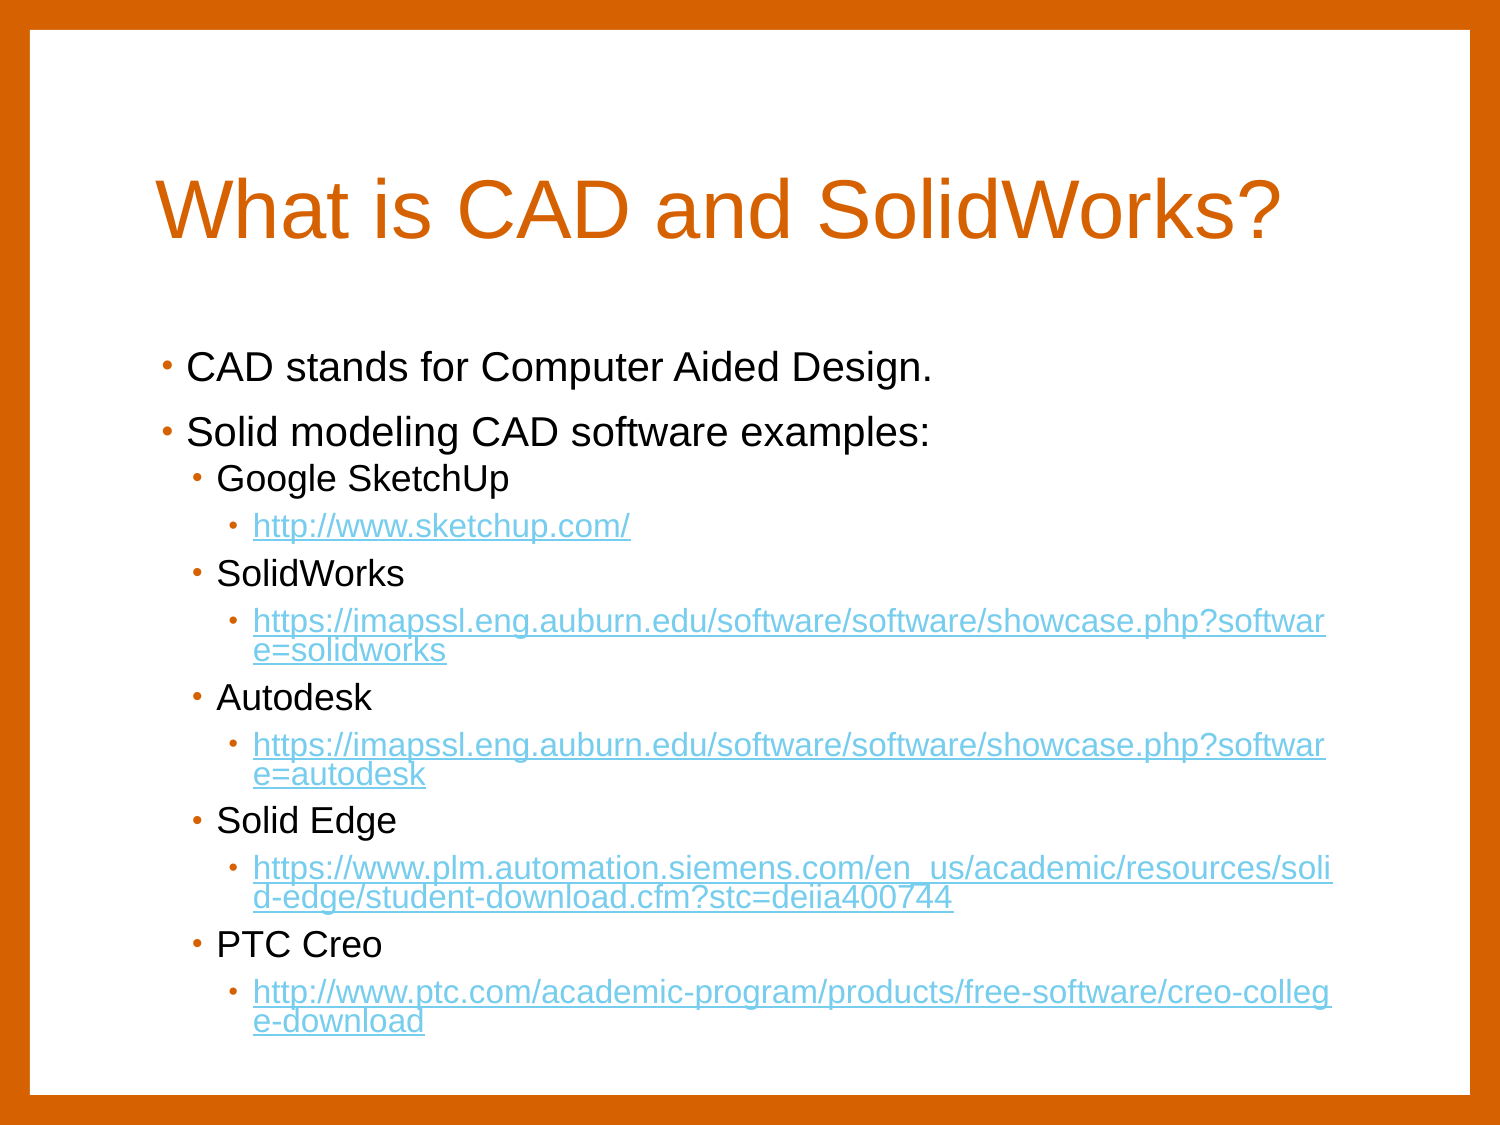

# What is CAD and SolidWorks?
CAD stands for Computer Aided Design.
Solid modeling CAD software examples:
Google SketchUp
http://www.sketchup.com/
SolidWorks
https://imapssl.eng.auburn.edu/software/software/showcase.php?software=solidworks
Autodesk
https://imapssl.eng.auburn.edu/software/software/showcase.php?software=autodesk
Solid Edge
https://www.plm.automation.siemens.com/en_us/academic/resources/solid-edge/student-download.cfm?stc=deiia400744
PTC Creo
http://www.ptc.com/academic-program/products/free-software/creo-college-download